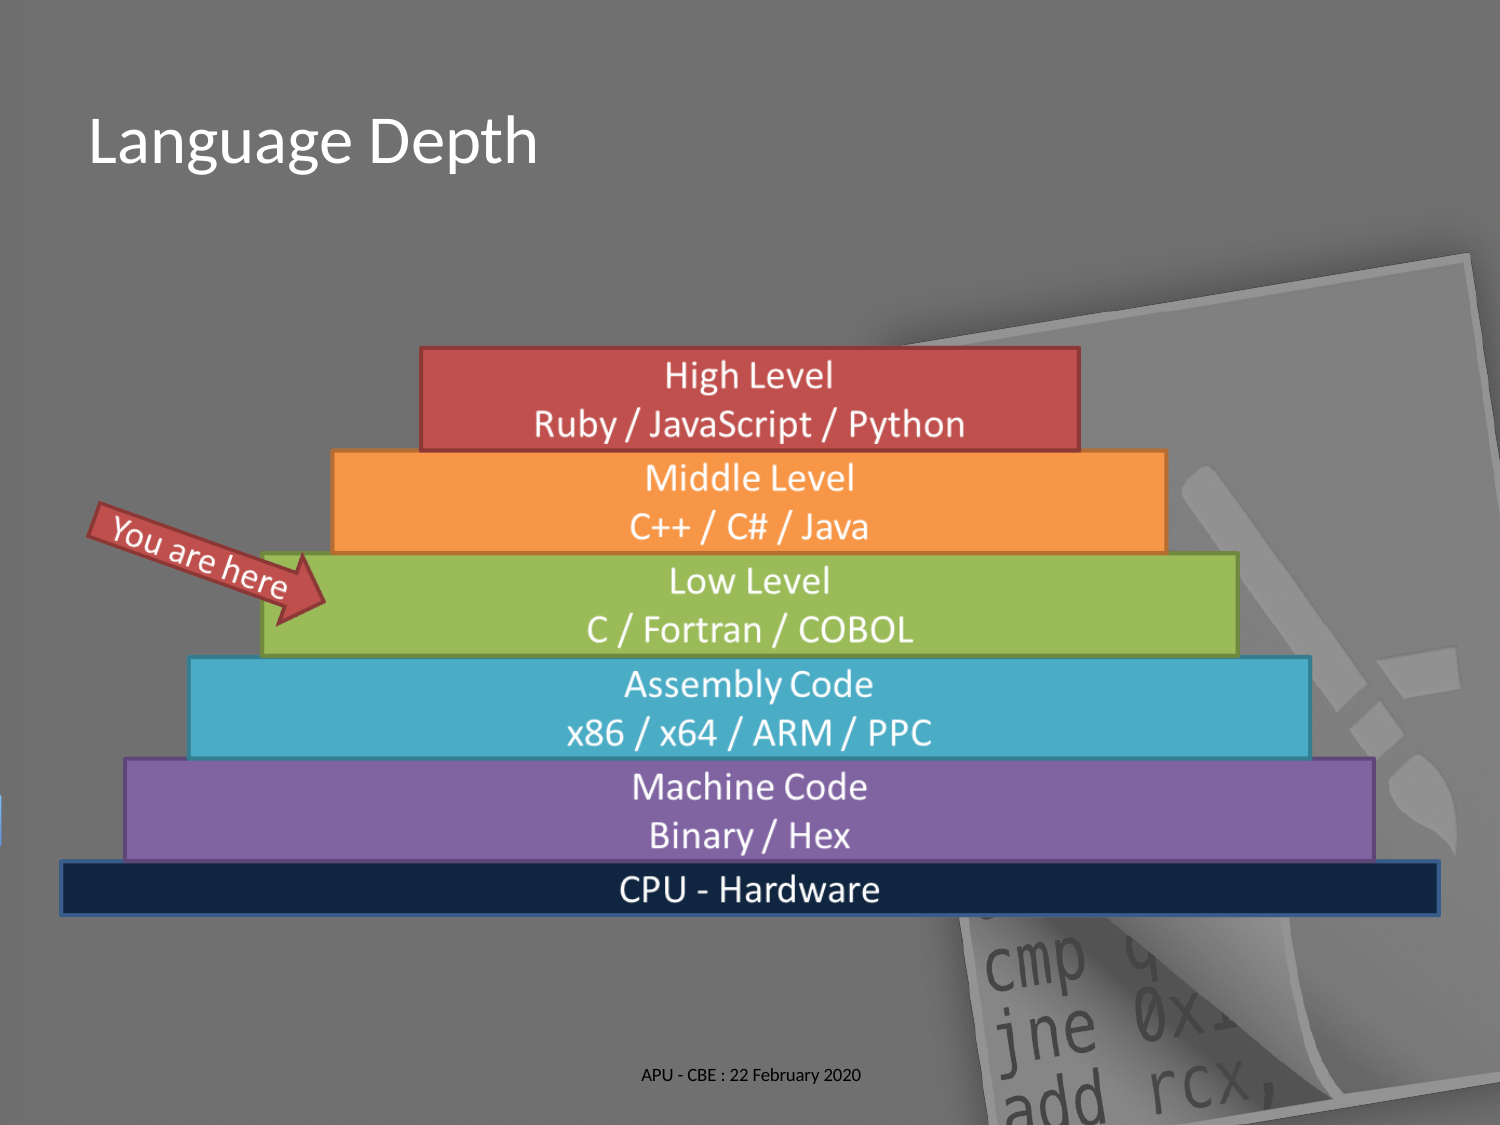

# Language Depth

APU - CBE : 22 February 2020